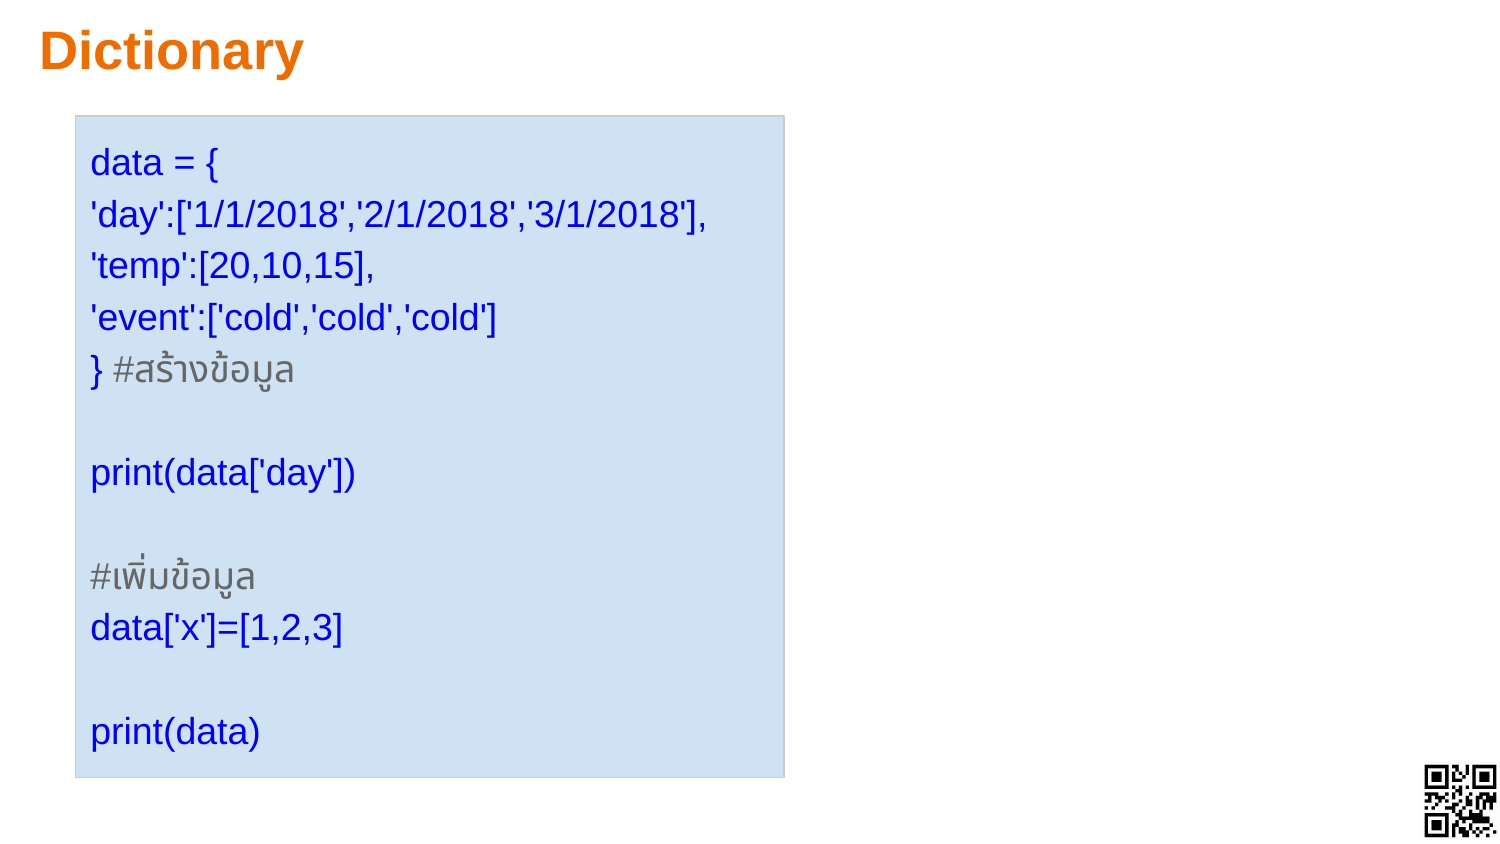

# Dictionary
data = {
'day':['1/1/2018','2/1/2018','3/1/2018'],
'temp':[20,10,15],
'event':['cold','cold','cold']
} #สร้างข้อมูล

print(data['day'])

#เพิ่มข้อมูล
data['x']=[1,2,3]

print(data)